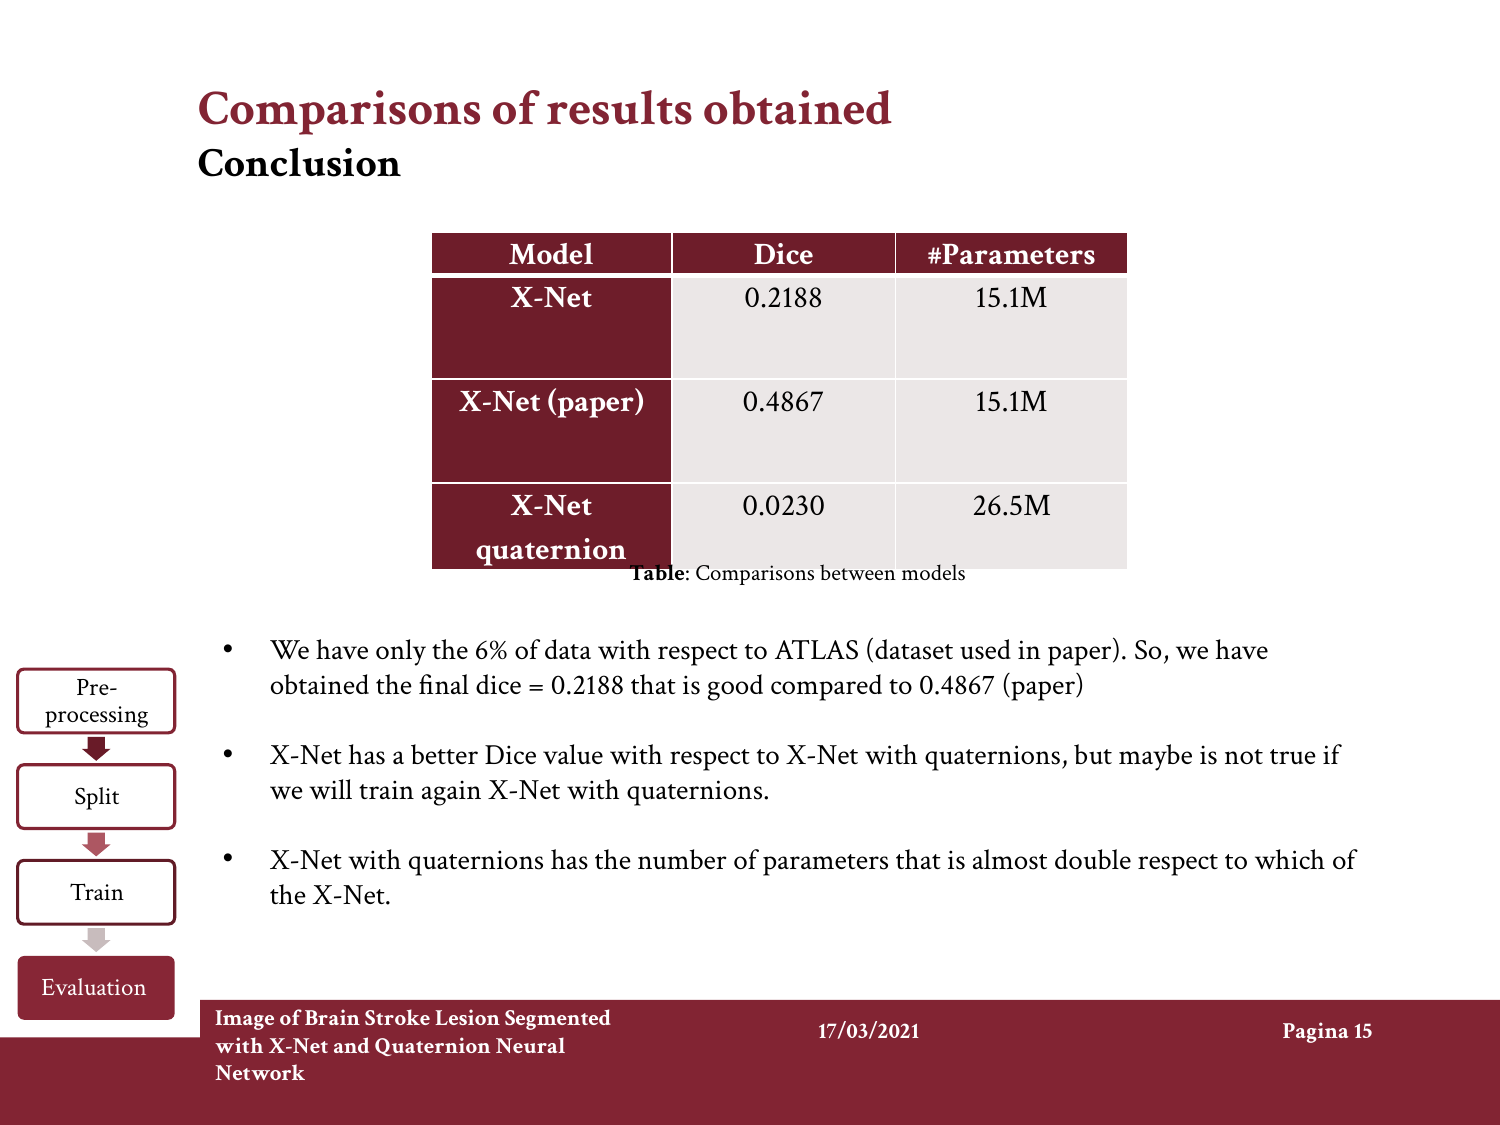

# Comparisons of results obtained
Conclusion
| Model | Dice | #Parameters |
| --- | --- | --- |
| X-Net | 0.2188 | 15.1M |
| X-Net (paper) | 0.4867 | 15.1M |
| X-Net quaternion | 0.0230 | 26.5M |
Table: Comparisons between models

We have only the 6% of data with respect to ATLAS (dataset used in paper). So, we have obtained the final dice = 0.2188 that is good compared to 0.4867 (paper)

X-Net has a better Dice value with respect to X-Net with quaternions, but maybe is not true if we will train again X-Net with quaternions.

X-Net with quaternions has the number of parameters that is almost double respect to which of the X-Net.

Pre-processing

Split

Train

Evaluation
Image of Brain Stroke Lesion Segmented with X-Net and Quaternion Neural Network
17/03/2021
Pagina 15